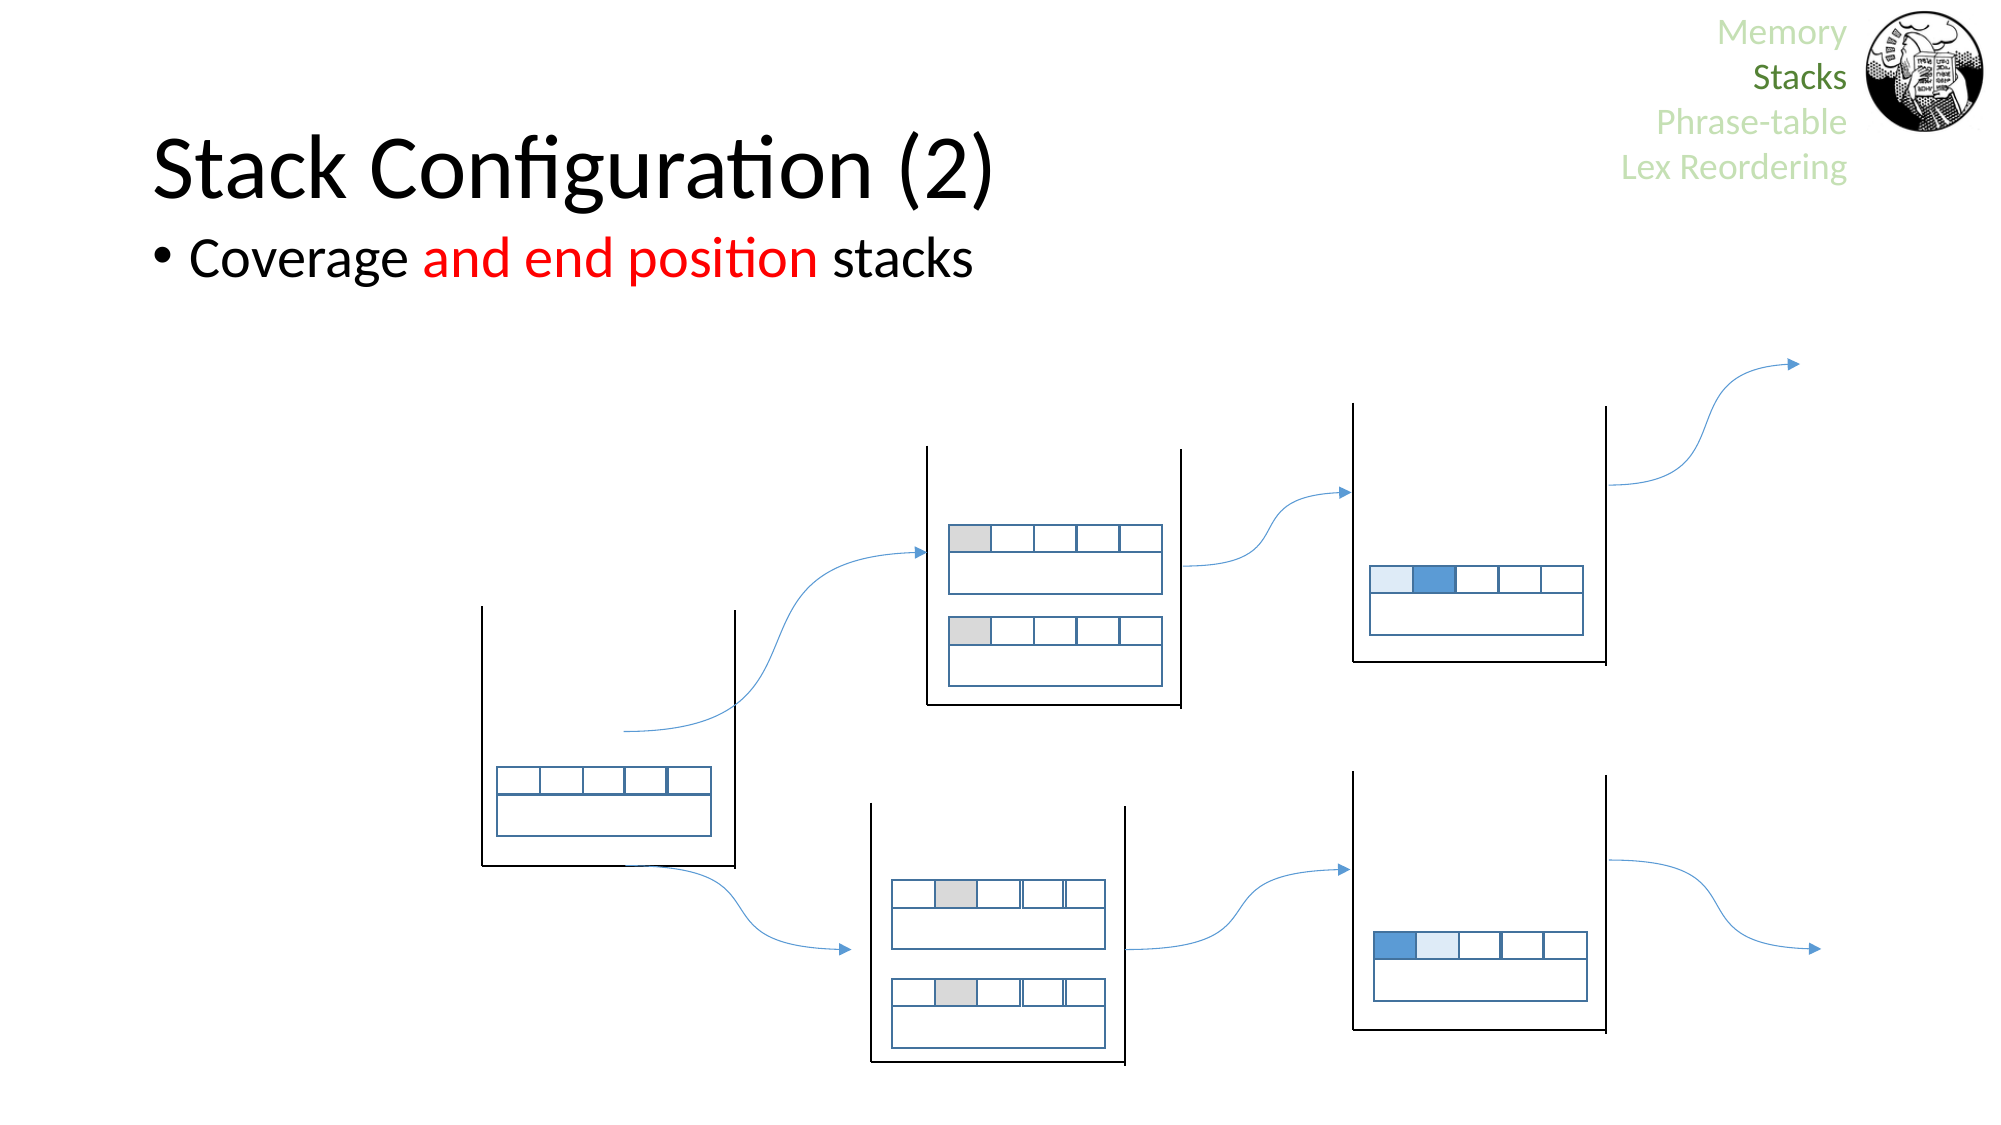

Memory
Stacks
Phrase-table
Lex Reordering
# Stack Configuration (2)
Coverage and end position stacks

`

`

`